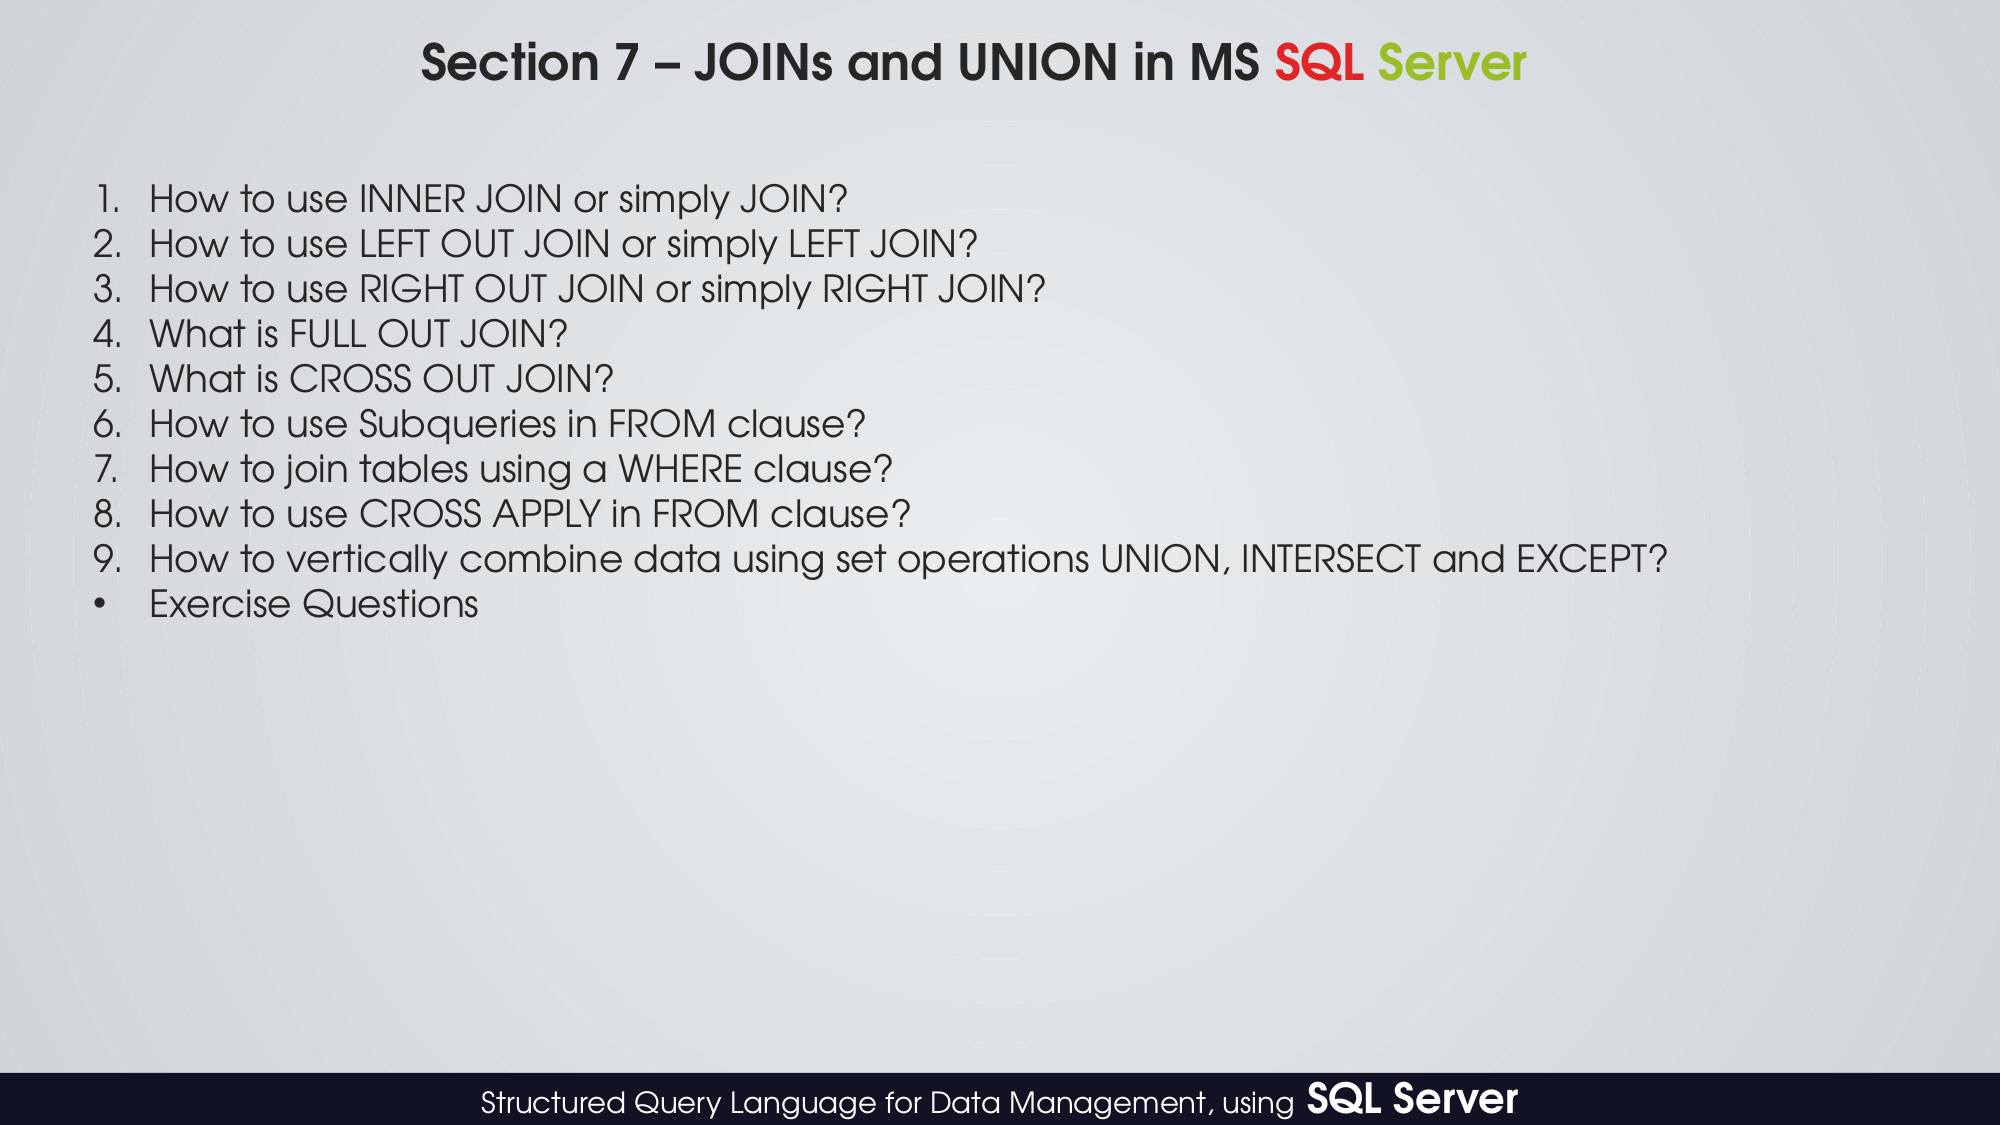

Section 7 – JOINs and UNION in MS SQL Server
How to use INNER JOIN or simply JOIN?
How to use LEFT OUT JOIN or simply LEFT JOIN?
How to use RIGHT OUT JOIN or simply RIGHT JOIN?
What is FULL OUT JOIN?
What is CROSS OUT JOIN?
How to use Subqueries in FROM clause?
How to join tables using a WHERE clause?
How to use CROSS APPLY in FROM clause?
How to vertically combine data using set operations UNION, INTERSECT and EXCEPT?
Exercise Questions